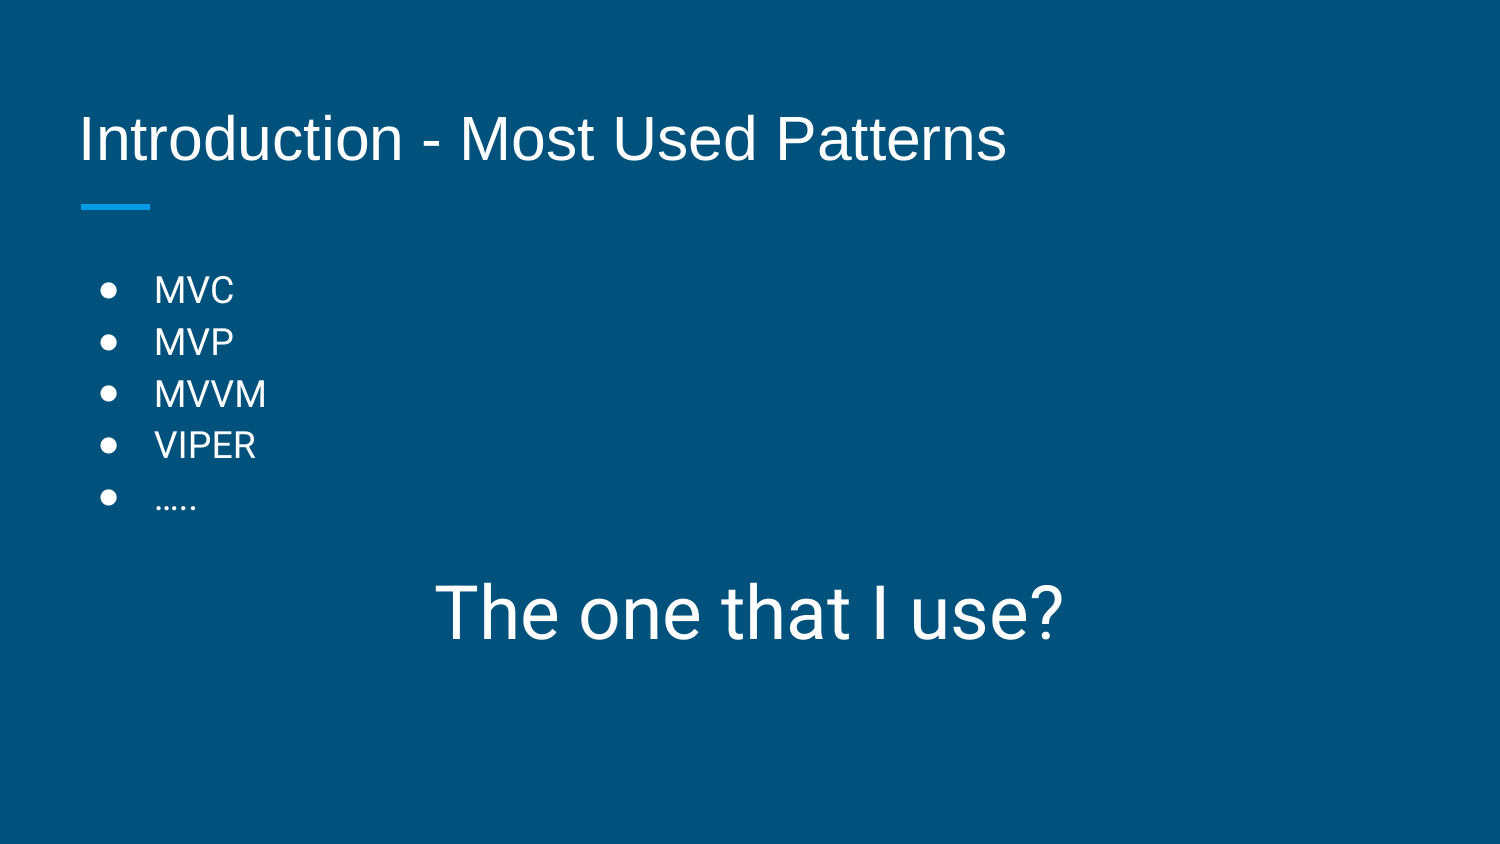

# Introduction - Most Used Patterns
MVC
MVP
MVVM
VIPER
…..
The one that I use?